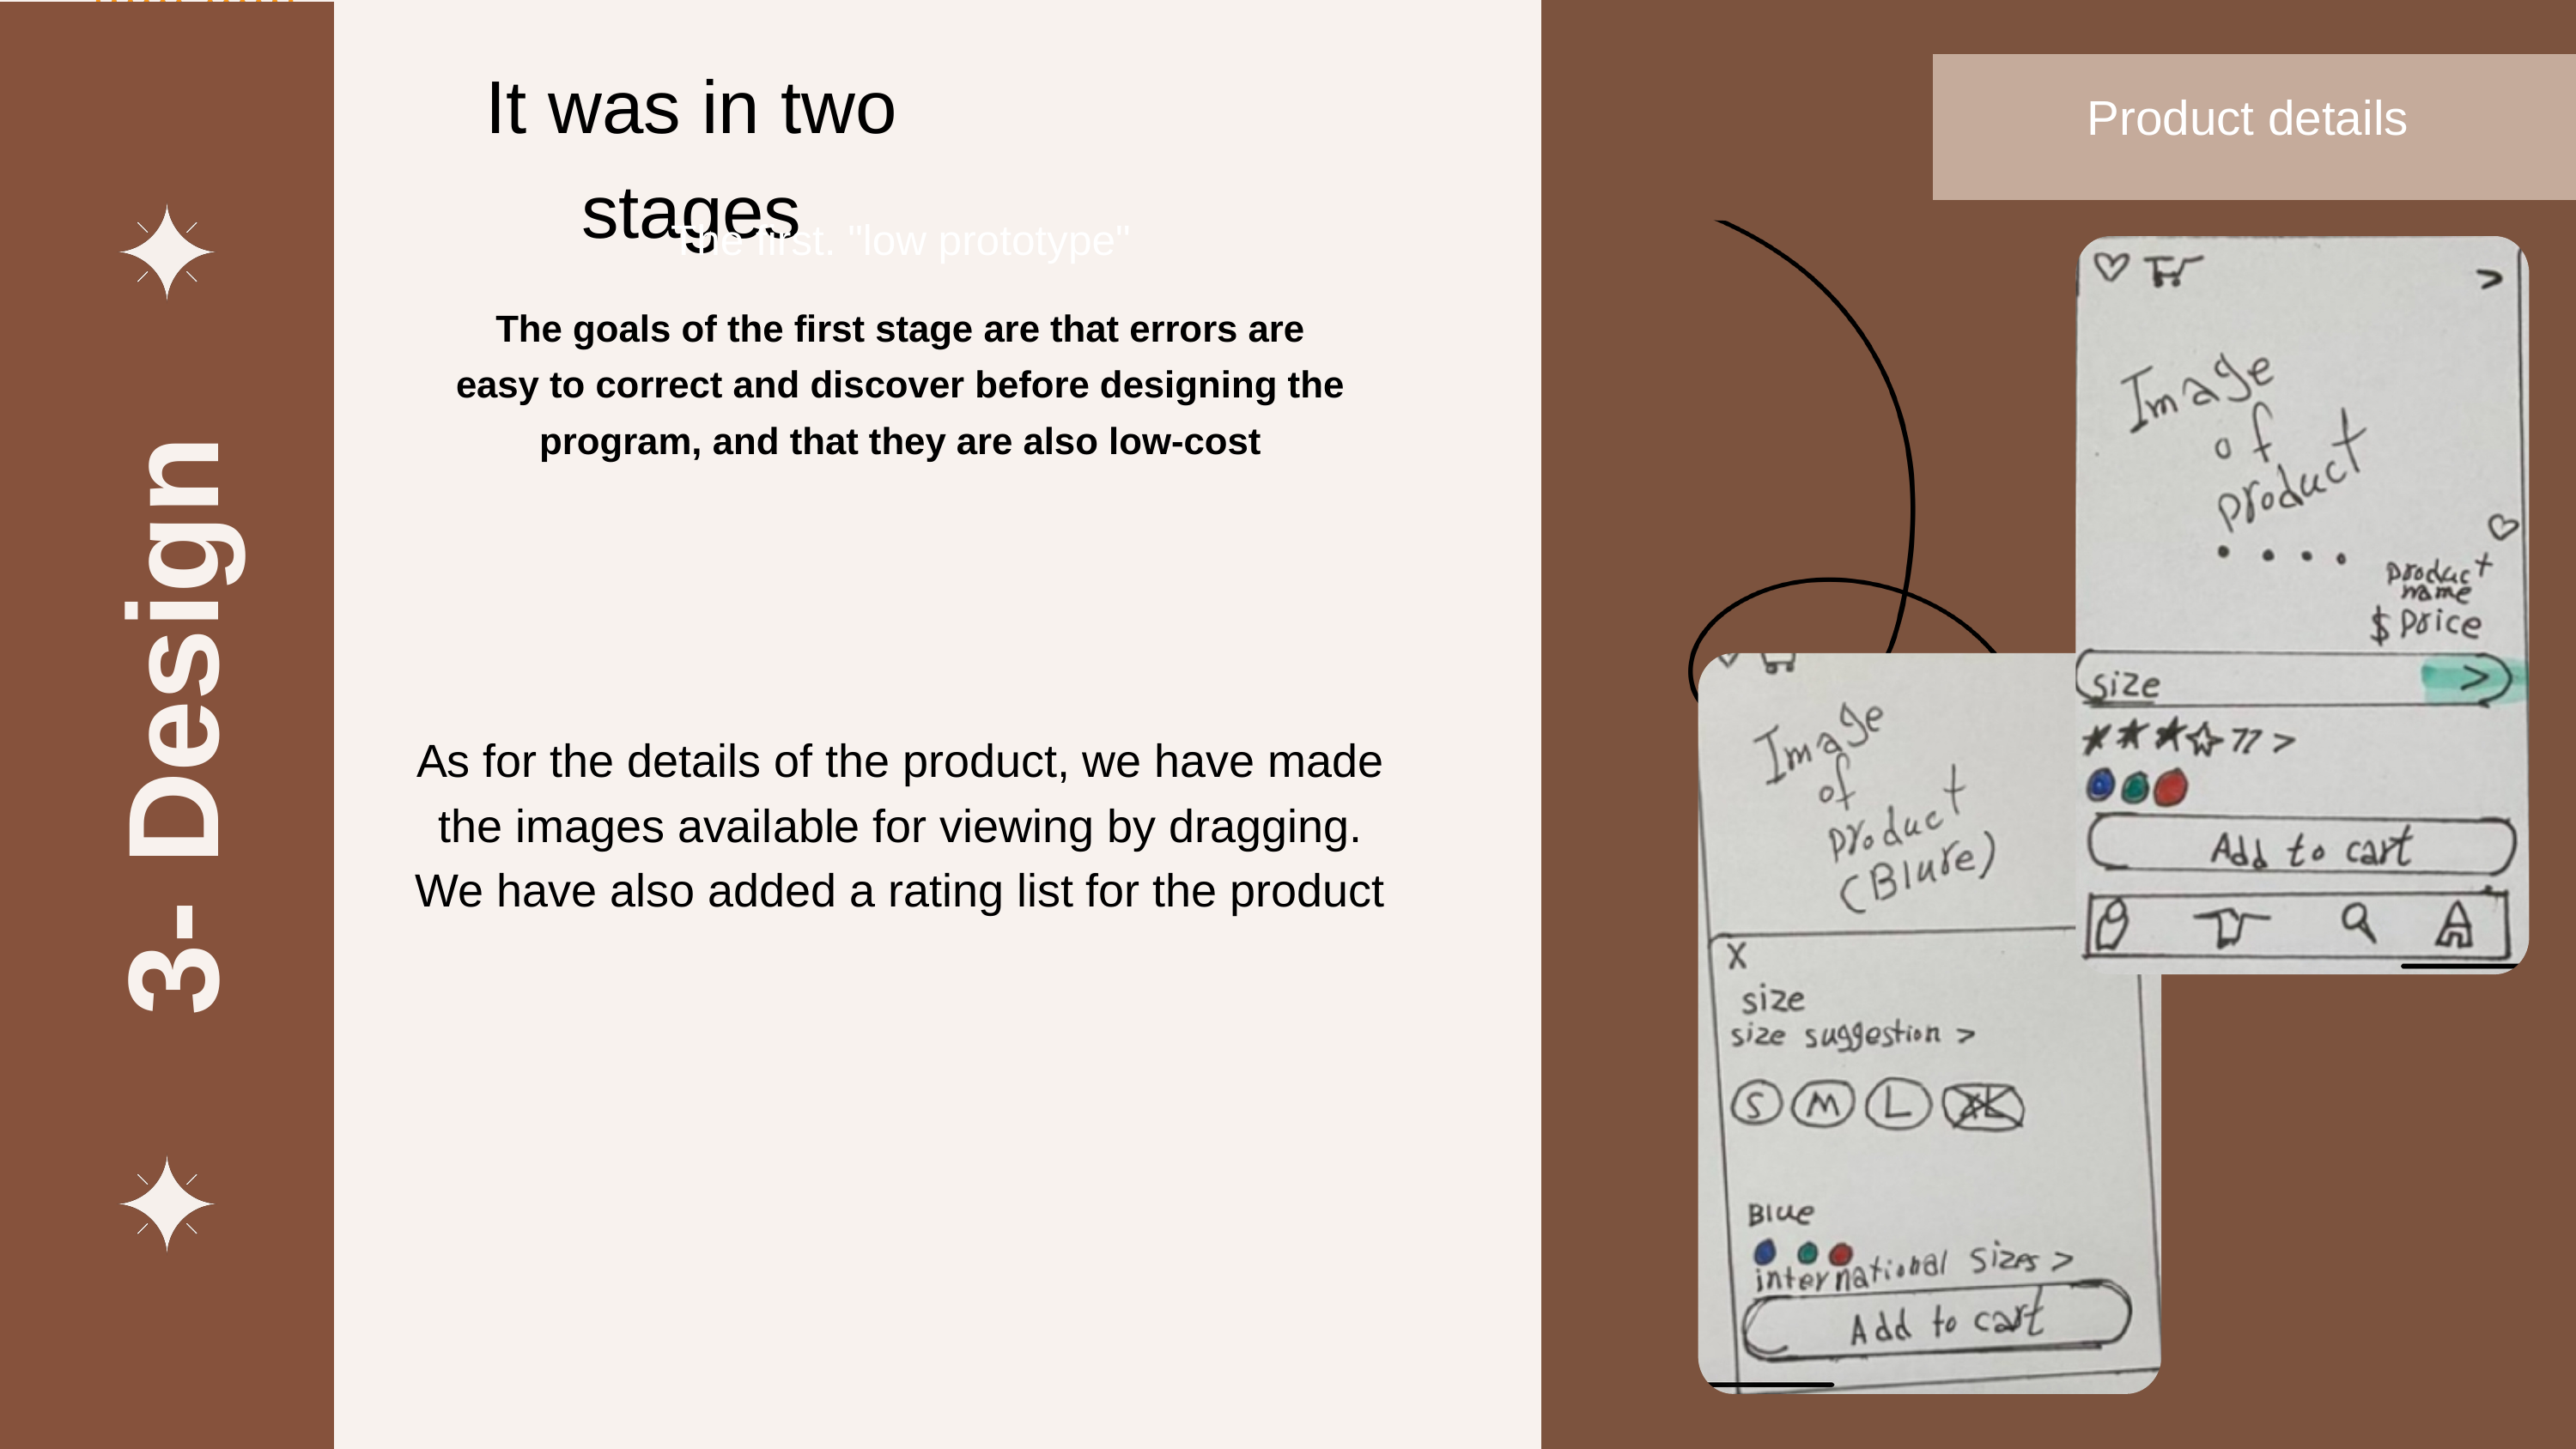

It was in two stages

Product details

The first. "low prototype"

The goals of the first stage are that errors are easy to correct and discover before designing the program, and that they are also low-cost

3- Design

As for the details of the product, we have made the images available for viewing by dragging. We have also added a rating list for the product